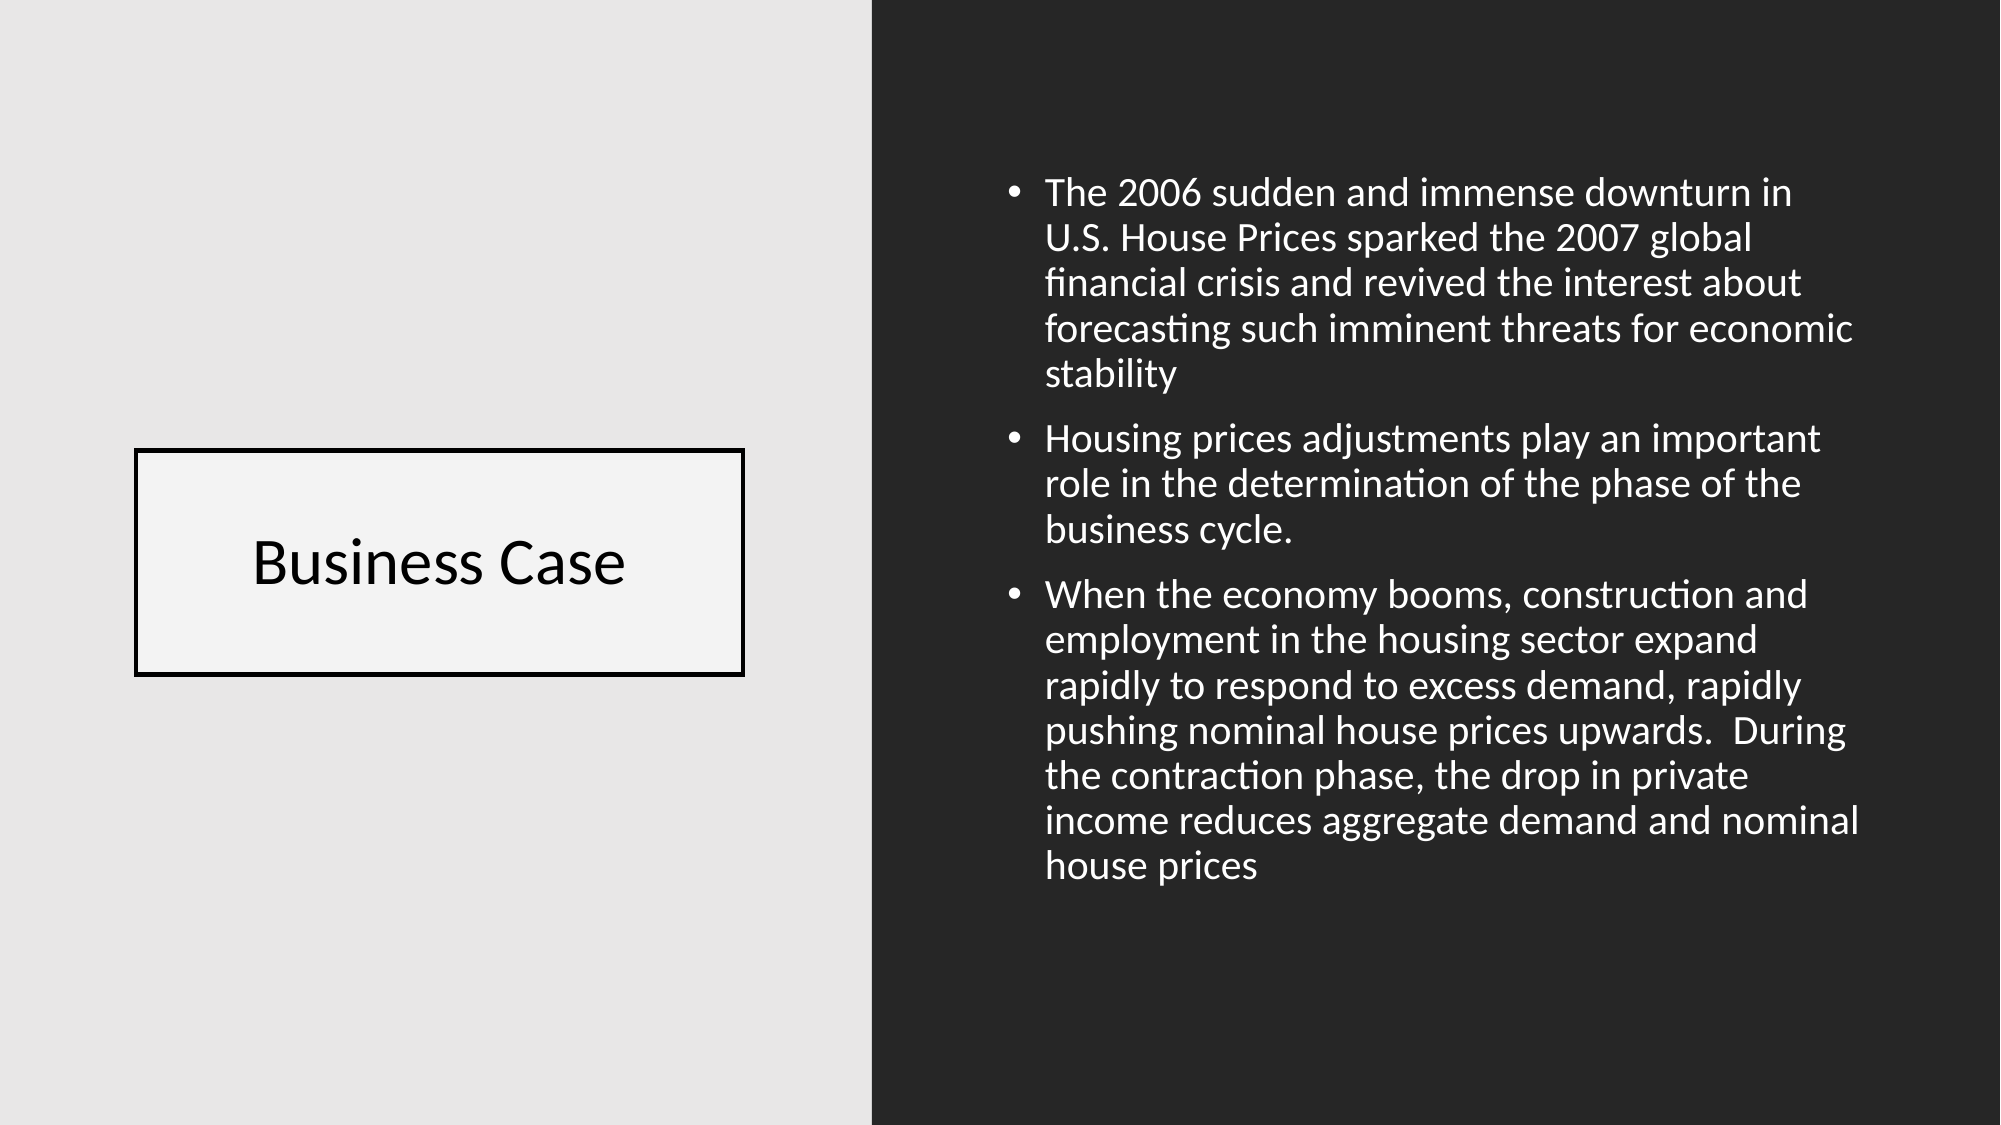

The 2006 sudden and immense downturn in U.S. House Prices sparked the 2007 global financial crisis and revived the interest about forecasting such imminent threats for economic stability
Housing prices adjustments play an important role in the determination of the phase of the business cycle.
When the economy booms, construction and employment in the housing sector expand rapidly to respond to excess demand, rapidly pushing nominal house prices upwards.  During the contraction phase, the drop in private income reduces aggregate demand and nominal house prices

# Business Case